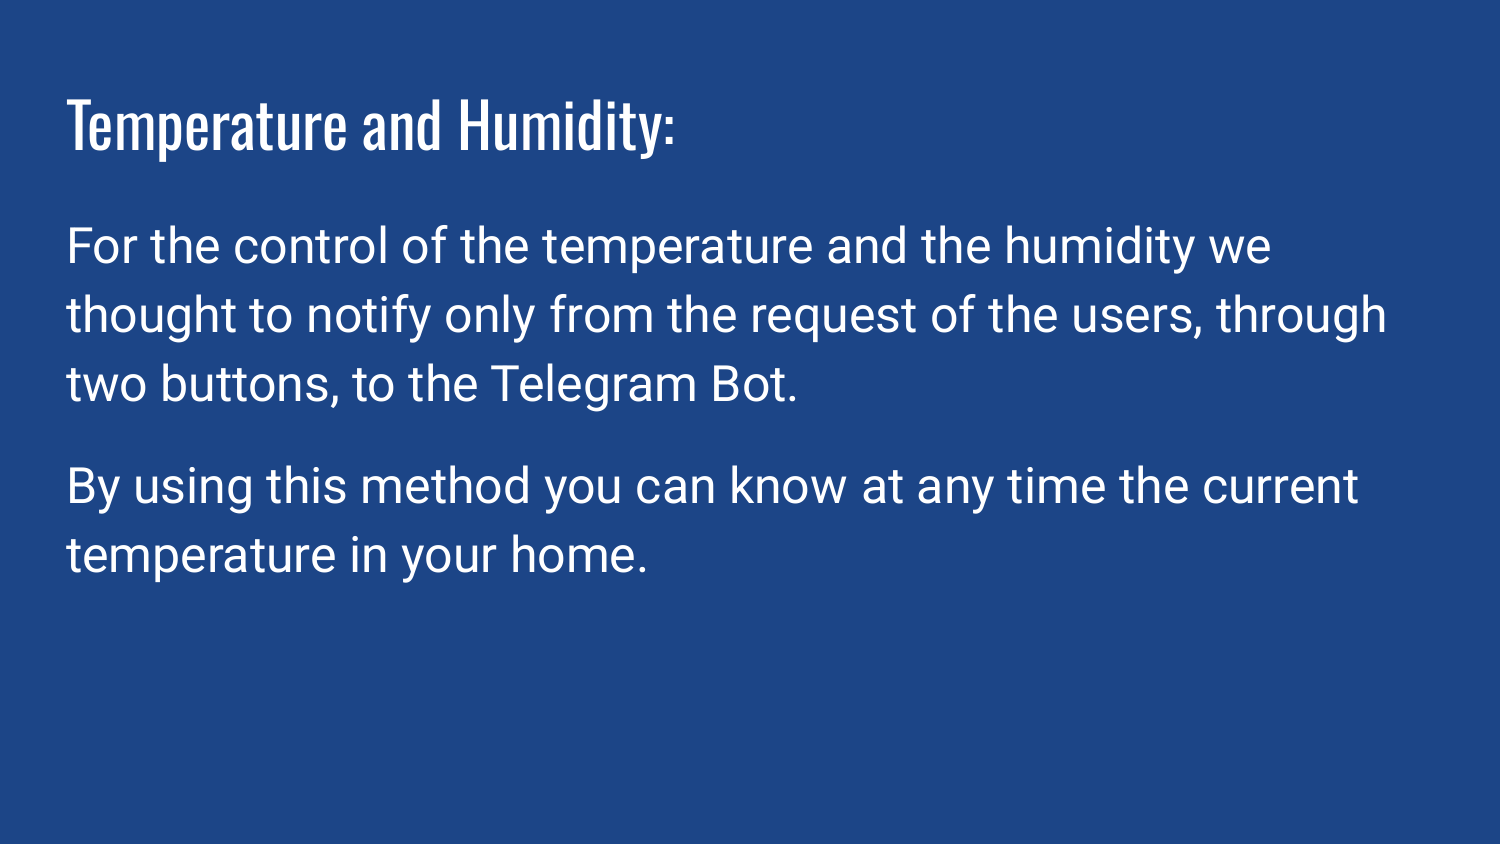

# Temperature and Humidity:
For the control of the temperature and the humidity we thought to notify only from the request of the users, through two buttons, to the Telegram Bot.
By using this method you can know at any time the current temperature in your home.